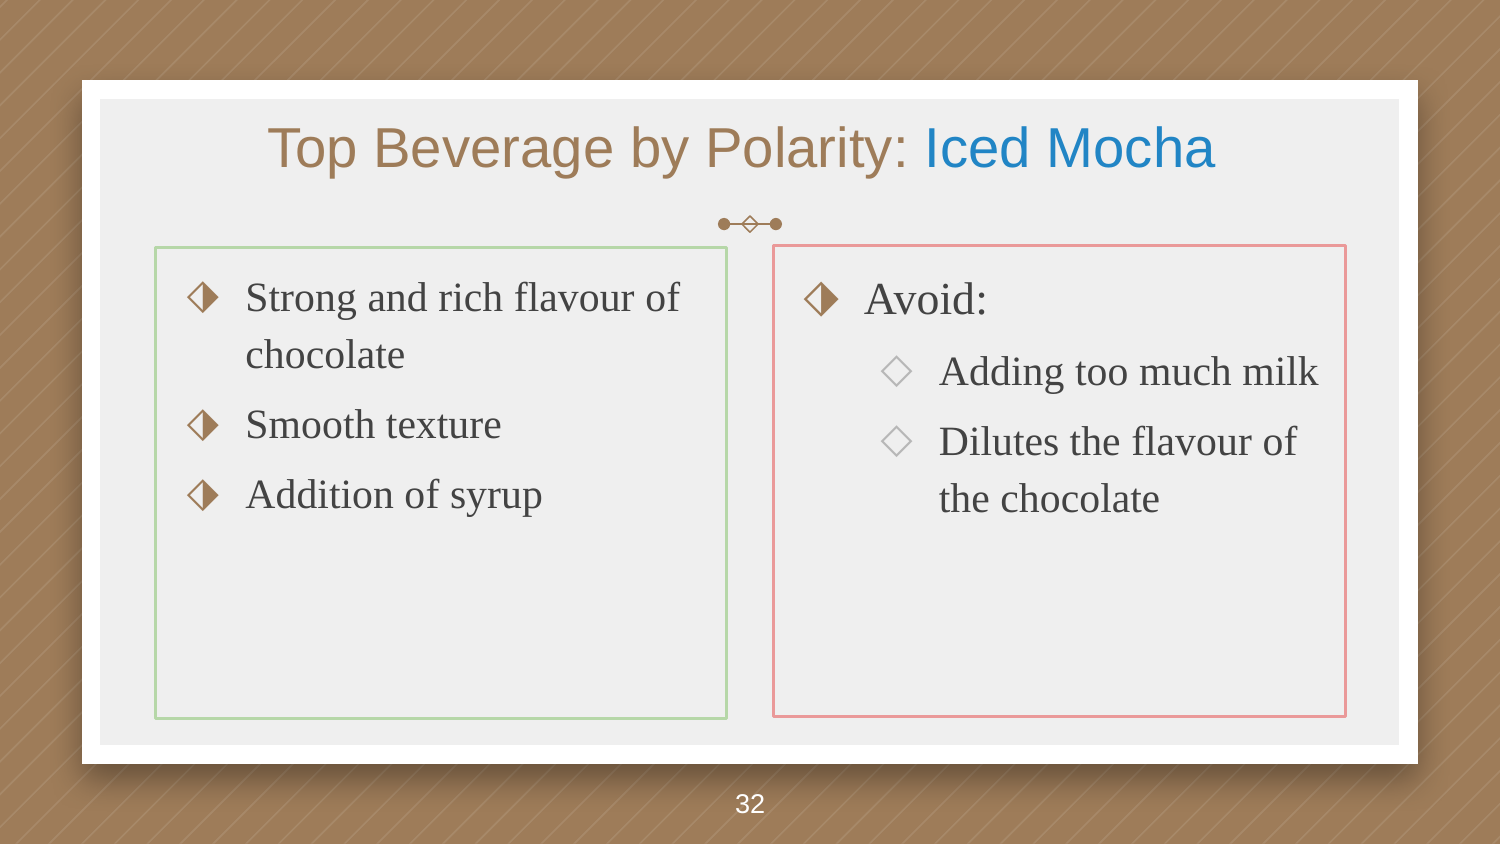

# Top Beverage by Polarity: Iced Mocha
Avoid:
Adding too much milk
Dilutes the flavour of the chocolate

Strong and rich flavour of chocolate
Smooth texture
Addition of syrup

32